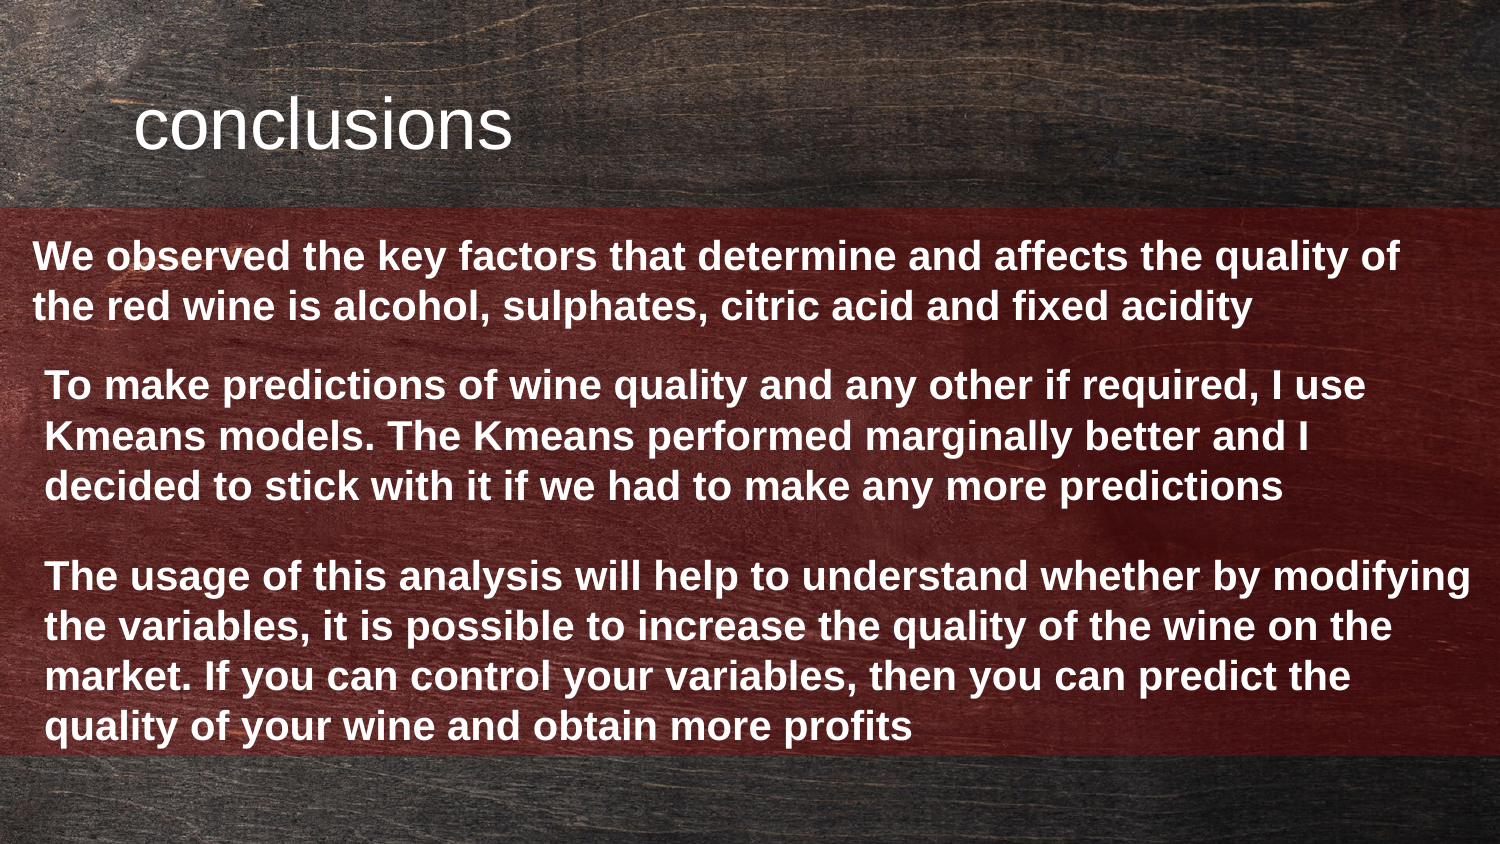

# conclusions
We observed the key factors that determine and affects the quality of the red wine is alcohol, sulphates, citric acid and fixed acidity
To make predictions of wine quality and any other if required, I use Kmeans models. The Kmeans performed marginally better and I decided to stick with it if we had to make any more predictions
The usage of this analysis will help to understand whether by modifying the variables, it is possible to increase the quality of the wine on the market. If you can control your variables, then you can predict the quality of your wine and obtain more profits